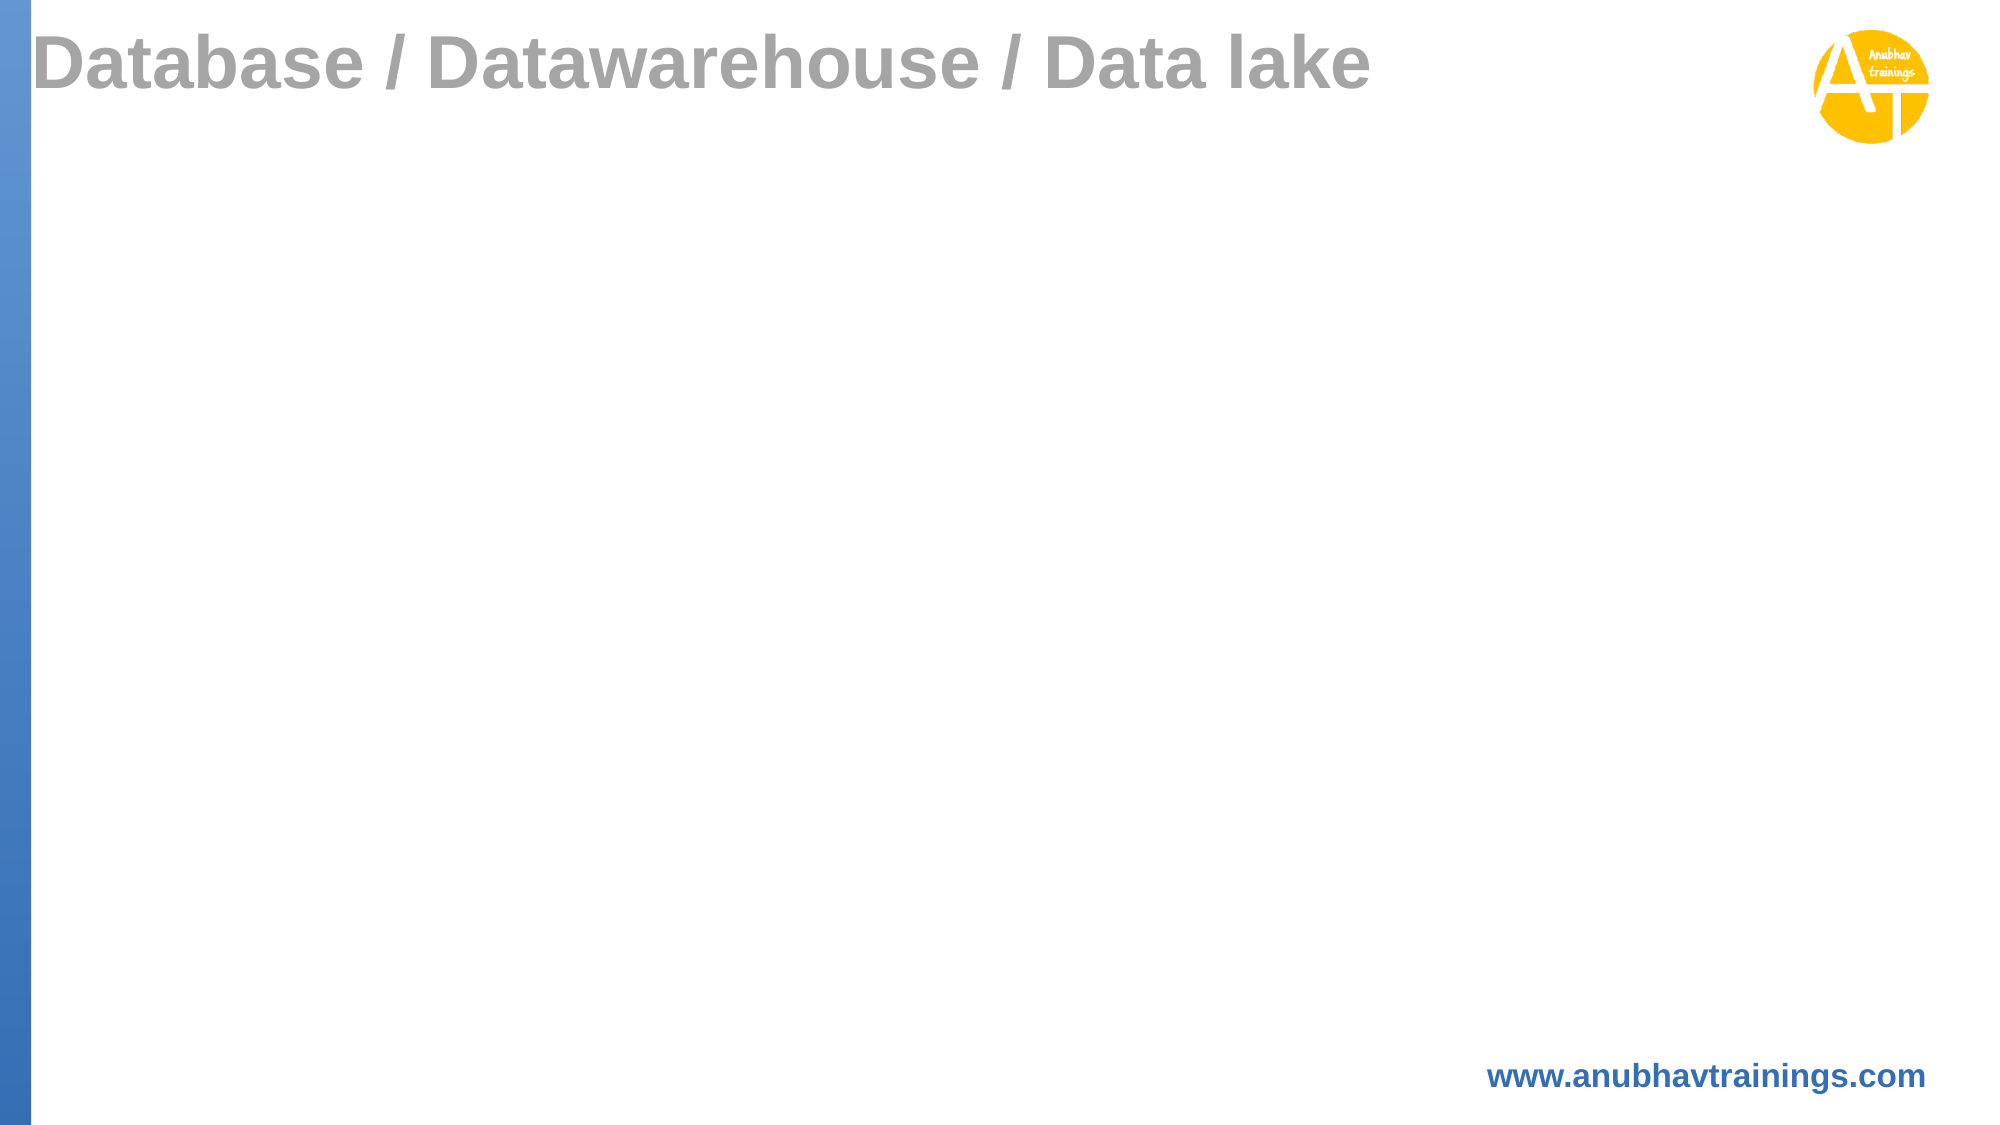

# Database / Datawarehouse / Data lake